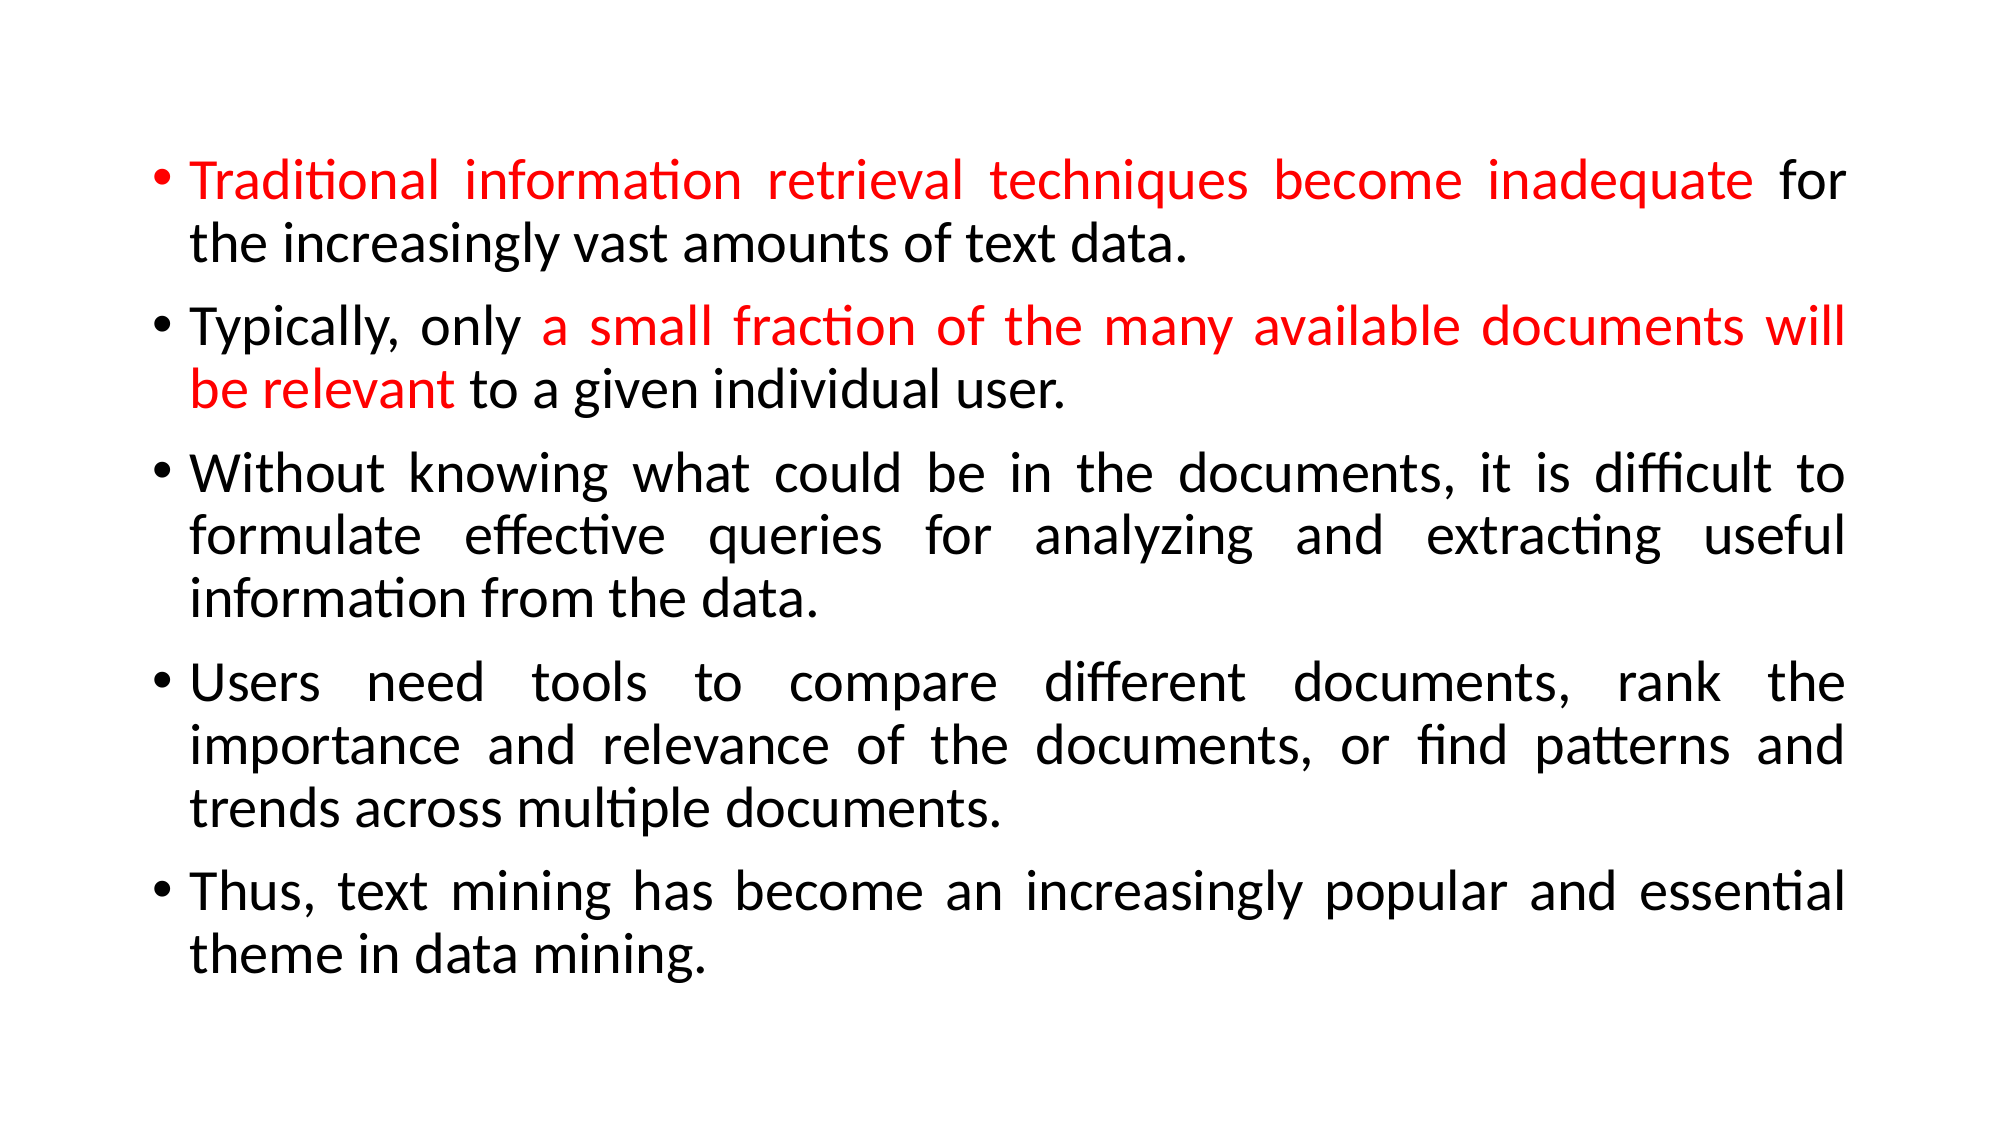

#
Traditional information retrieval techniques become inadequate for the increasingly vast amounts of text data.
Typically, only a small fraction of the many available documents will be relevant to a given individual user.
Without knowing what could be in the documents, it is difficult to formulate effective queries for analyzing and extracting useful information from the data.
Users need tools to compare different documents, rank the importance and relevance of the documents, or find patterns and trends across multiple documents.
Thus, text mining has become an increasingly popular and essential theme in data mining.